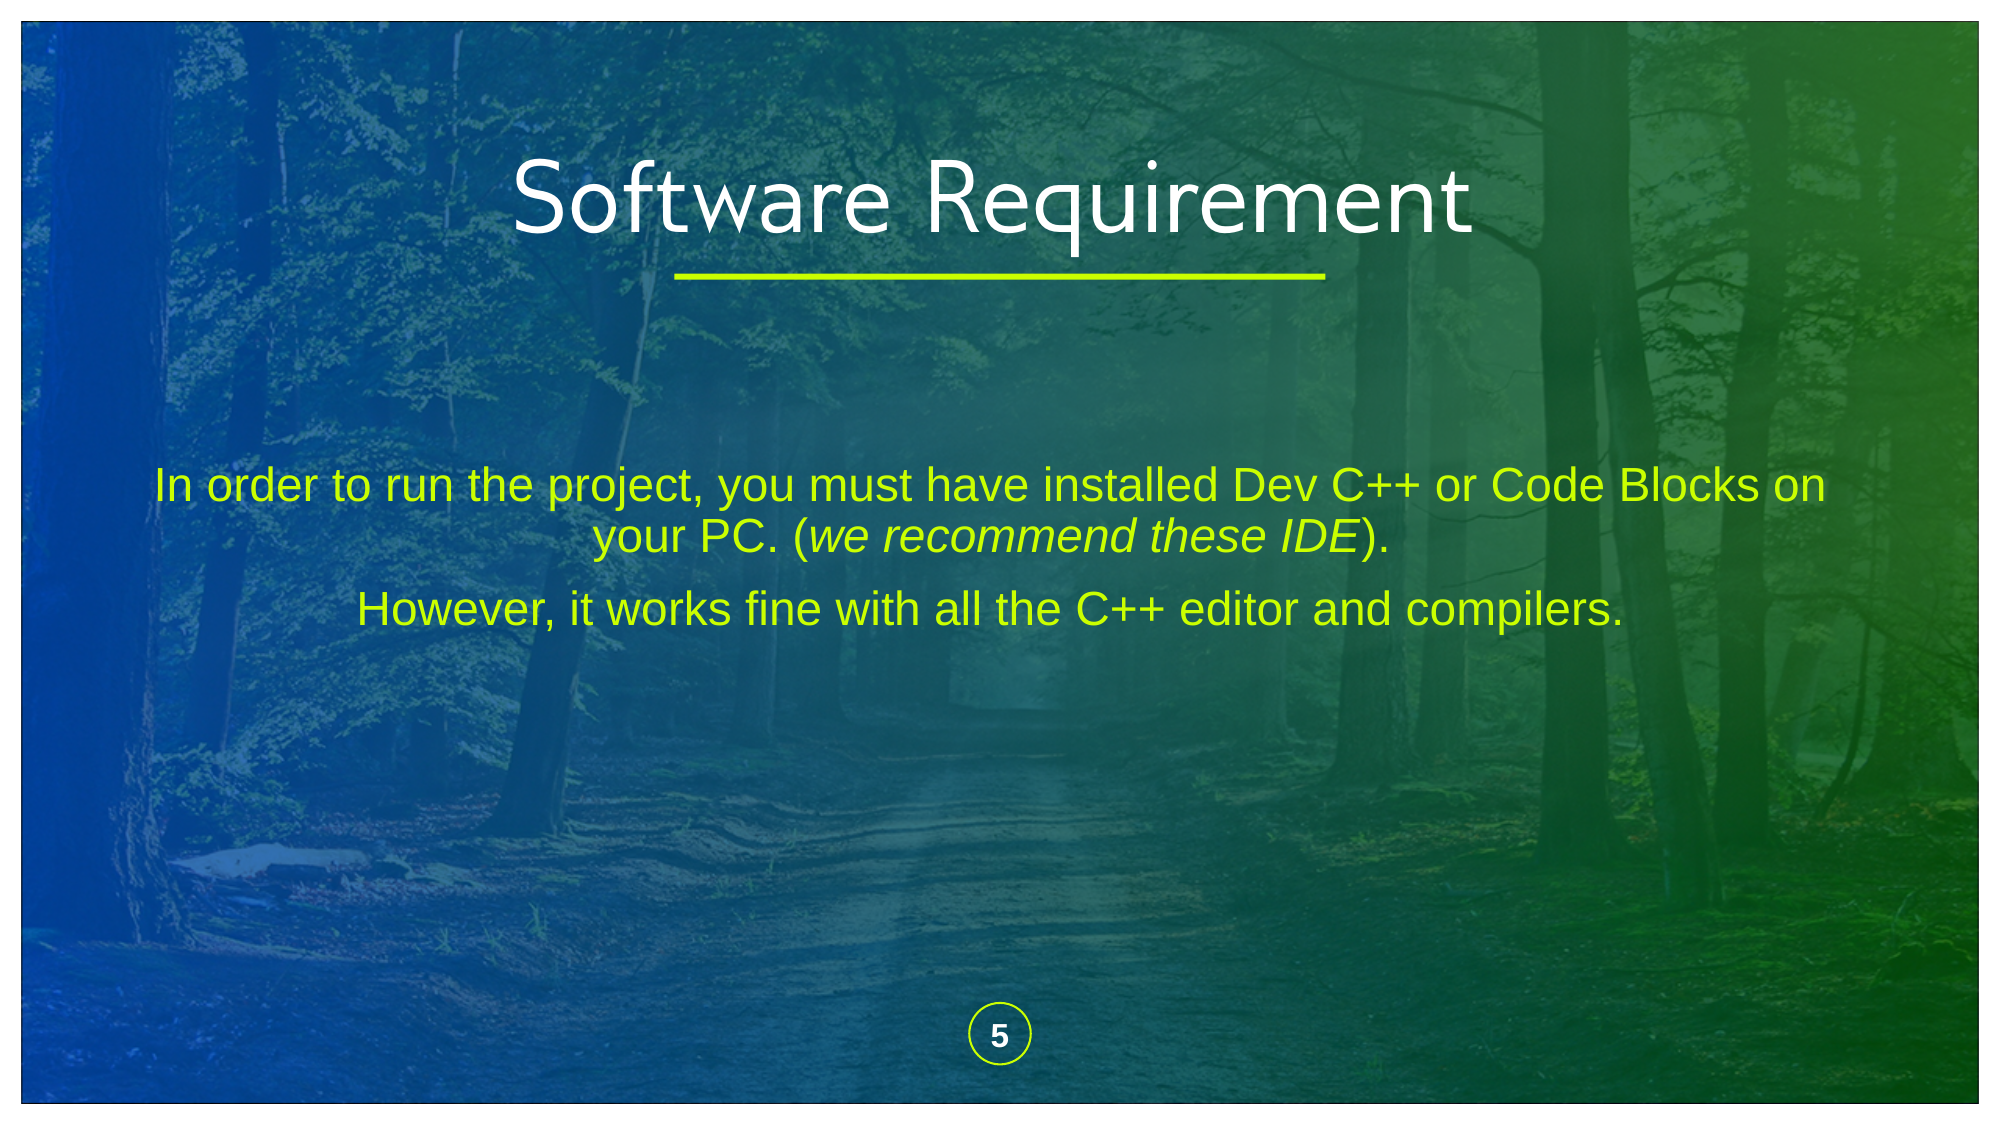

# Software Requirement
In order to run the project, you must have installed Dev C++ or Code Blocks on your PC. (we recommend these IDE).
However, it works fine with all the C++ editor and compilers.

5